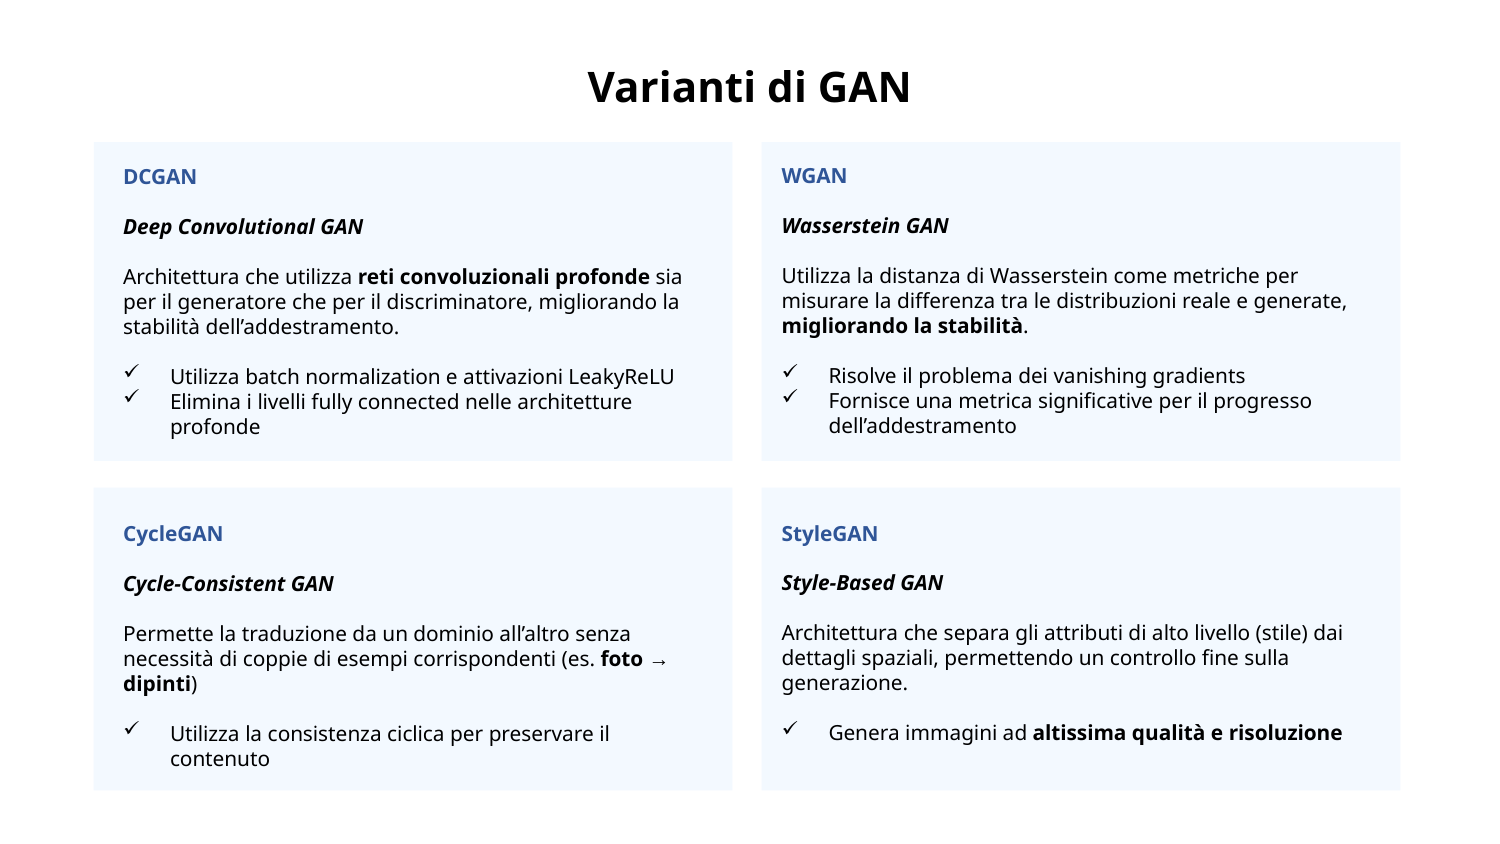

Varianti di GAN

WGAN

Wasserstein GAN

Utilizza la distanza di Wasserstein come metriche per misurare la differenza tra le distribuzioni reale e generate, migliorando la stabilità.

Risolve il problema dei vanishing gradients
Fornisce una metrica significative per il progresso dell’addestramento
DCGAN

Deep Convolutional GAN

Architettura che utilizza reti convoluzionali profonde sia per il generatore che per il discriminatore, migliorando la stabilità dell’addestramento.

Utilizza batch normalization e attivazioni LeakyReLU
Elimina i livelli fully connected nelle architetture profonde

CycleGAN

Cycle-Consistent GAN

Permette la traduzione da un dominio all’altro senza necessità di coppie di esempi corrispondenti (es. foto → dipinti)

Utilizza la consistenza ciclica per preservare il contenuto
StyleGAN

Style-Based GAN

Architettura che separa gli attributi di alto livello (stile) dai dettagli spaziali, permettendo un controllo fine sulla generazione.

Genera immagini ad altissima qualità e risoluzione